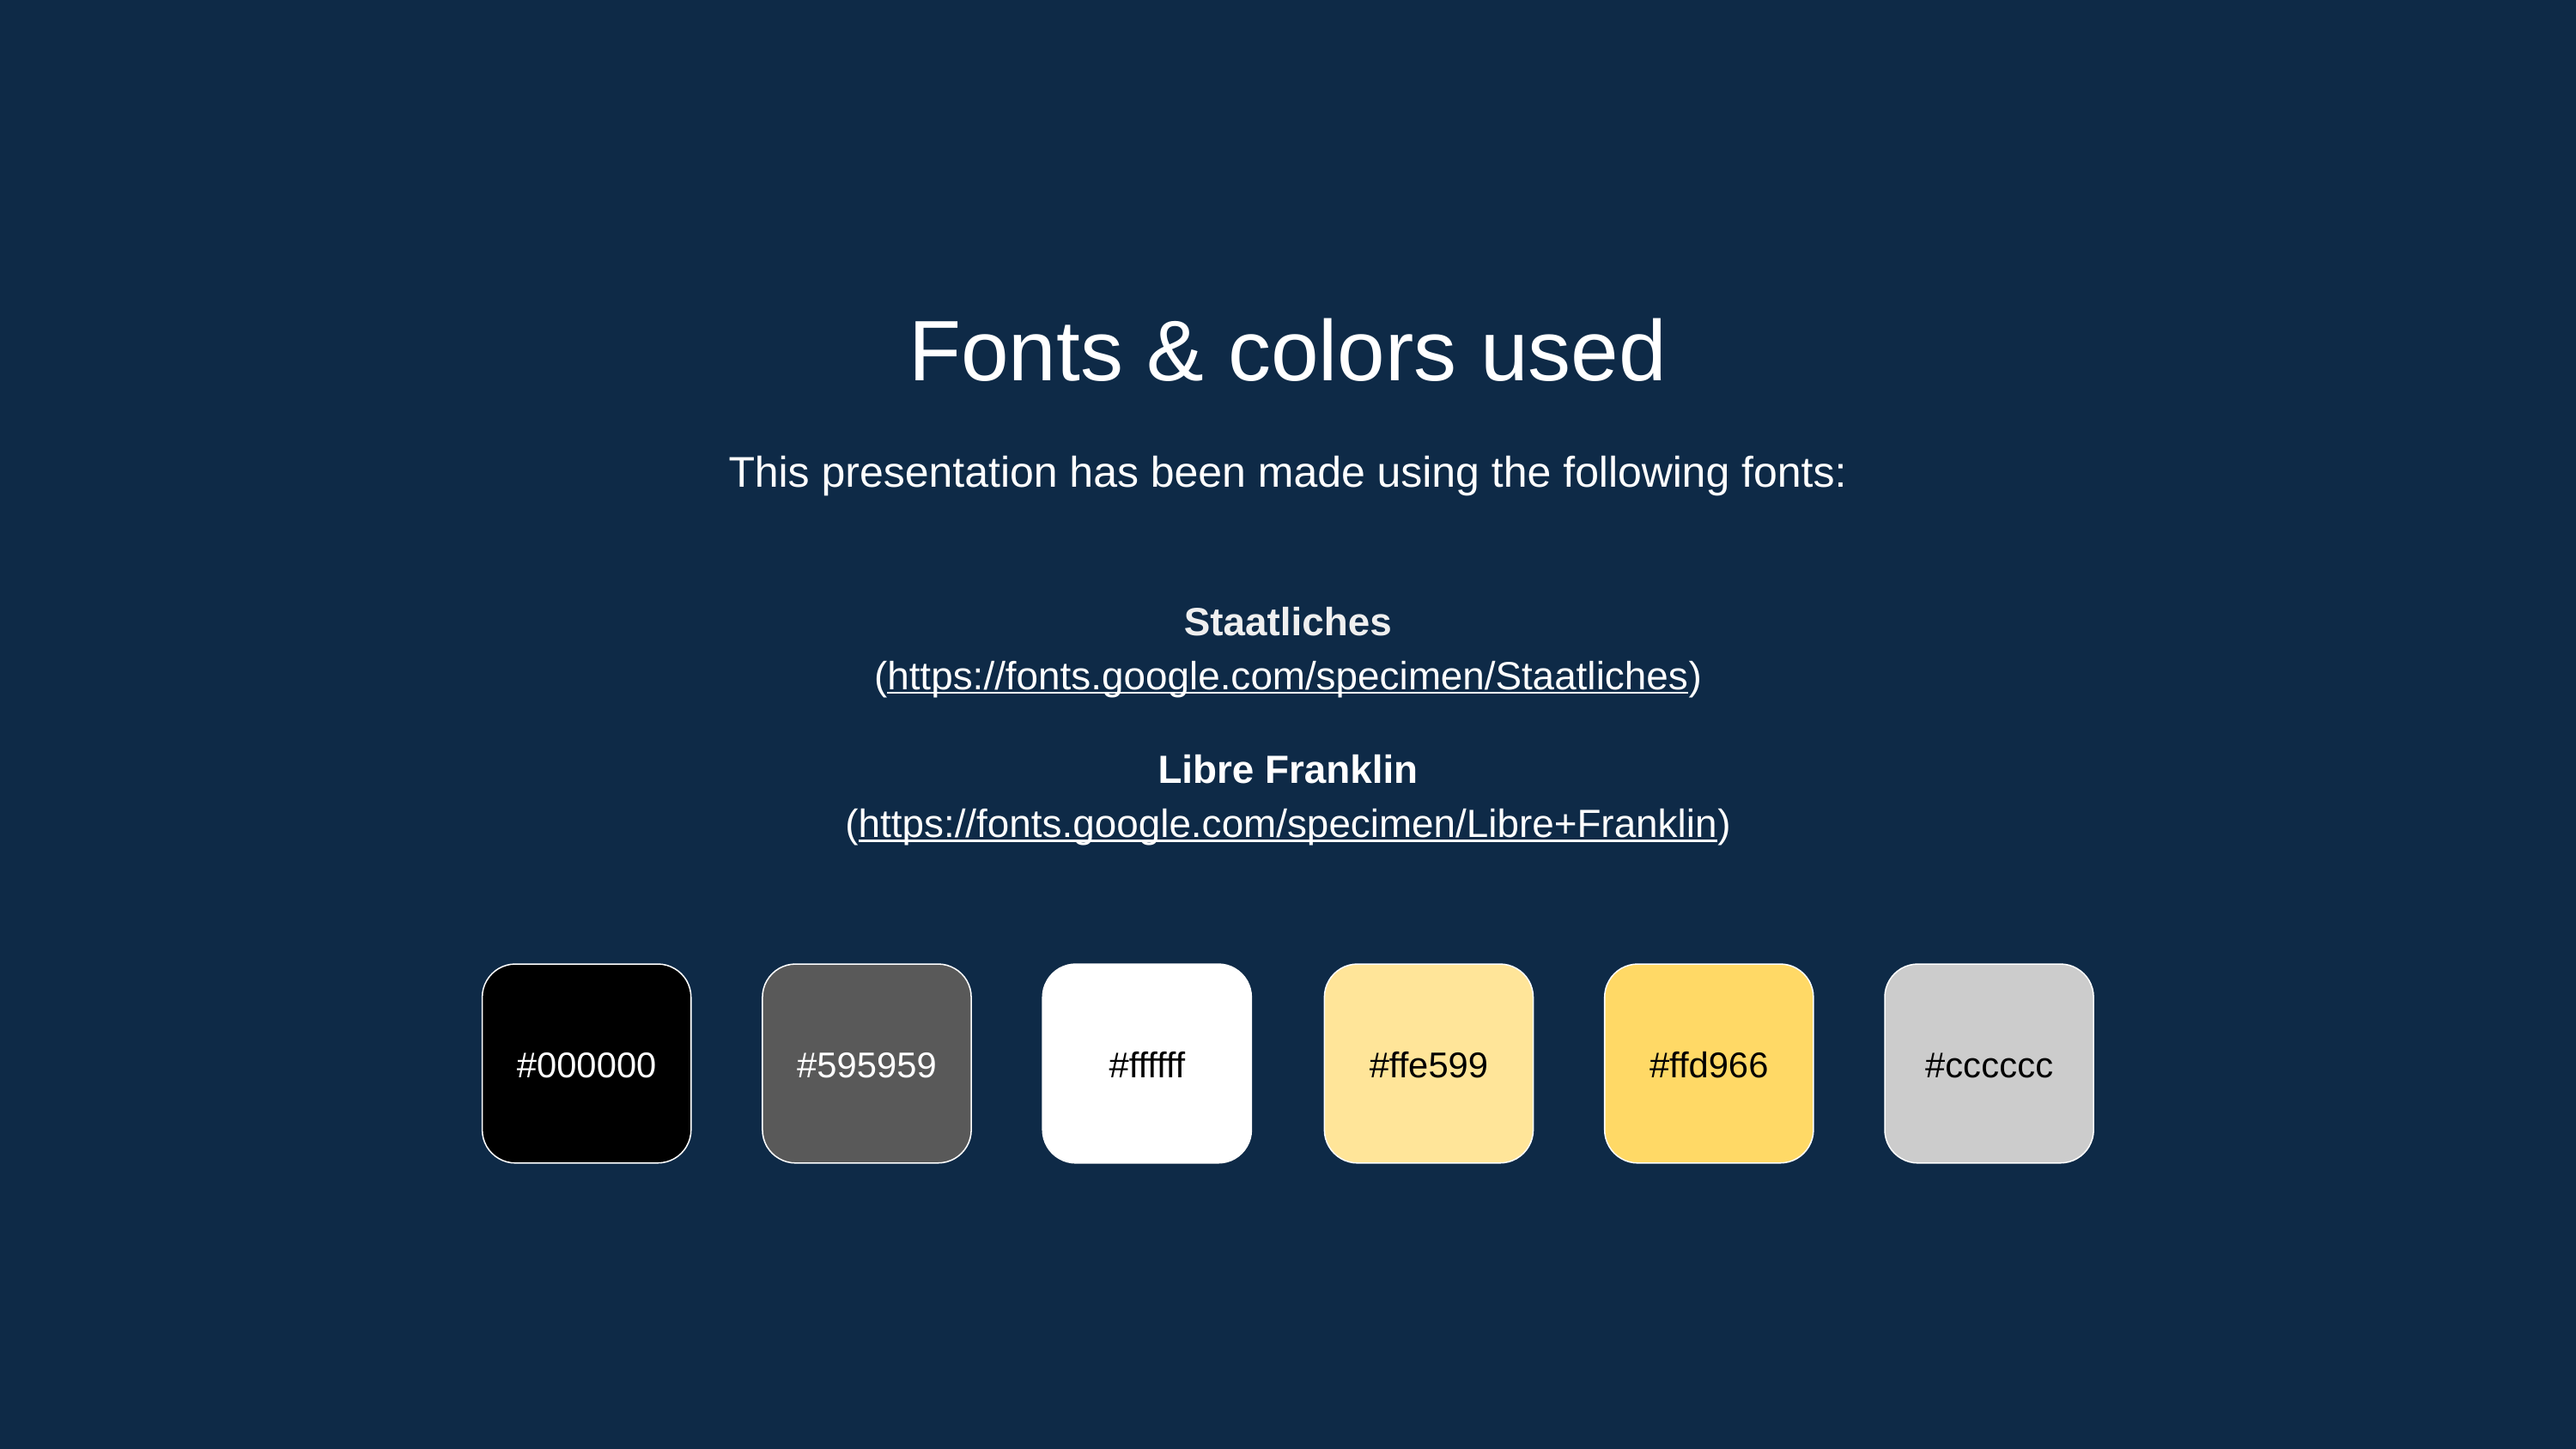

Fonts & colors used
This presentation has been made using the following fonts:

Staatliches
(https://fonts.google.com/specimen/Staatliches)

Libre Franklin
(https://fonts.google.com/specimen/Libre+Franklin)

#000000
#595959
#ffffff
#ffe599
#ffd966
#cccccc